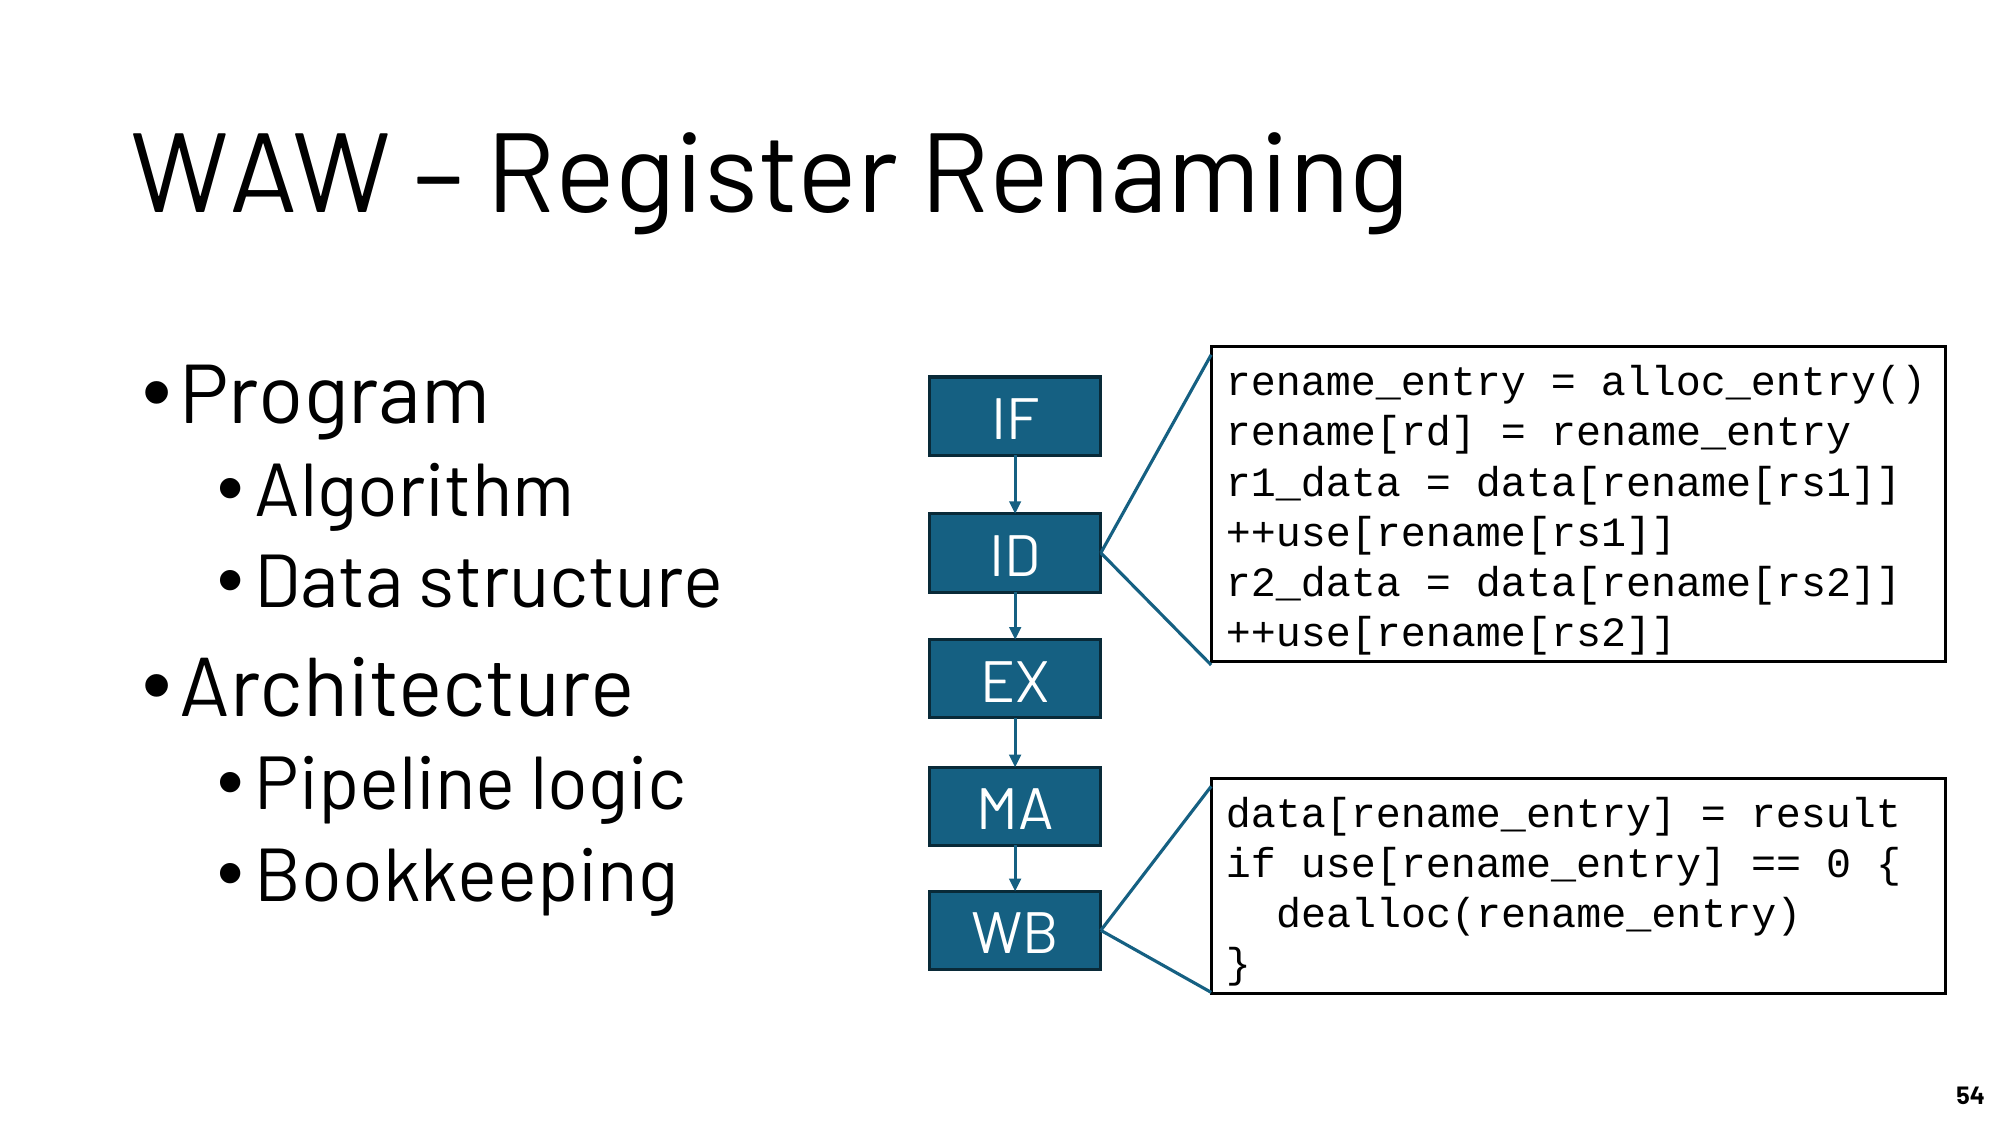

# WAW – Register Renaming
Program
Algorithm
Data structure
Architecture
Pipeline logic
Bookkeeping
rename_entry = alloc_entry()
rename[rd] = rename_entry
r1_data = data[rename[rs1]]
++use[rename[rs1]]
r2_data = data[rename[rs2]]
++use[rename[rs2]]
IF
ID
EX
MA
data[rename_entry] = result
if use[rename_entry] == 0 {
  dealloc(rename_entry)
}
WB
54